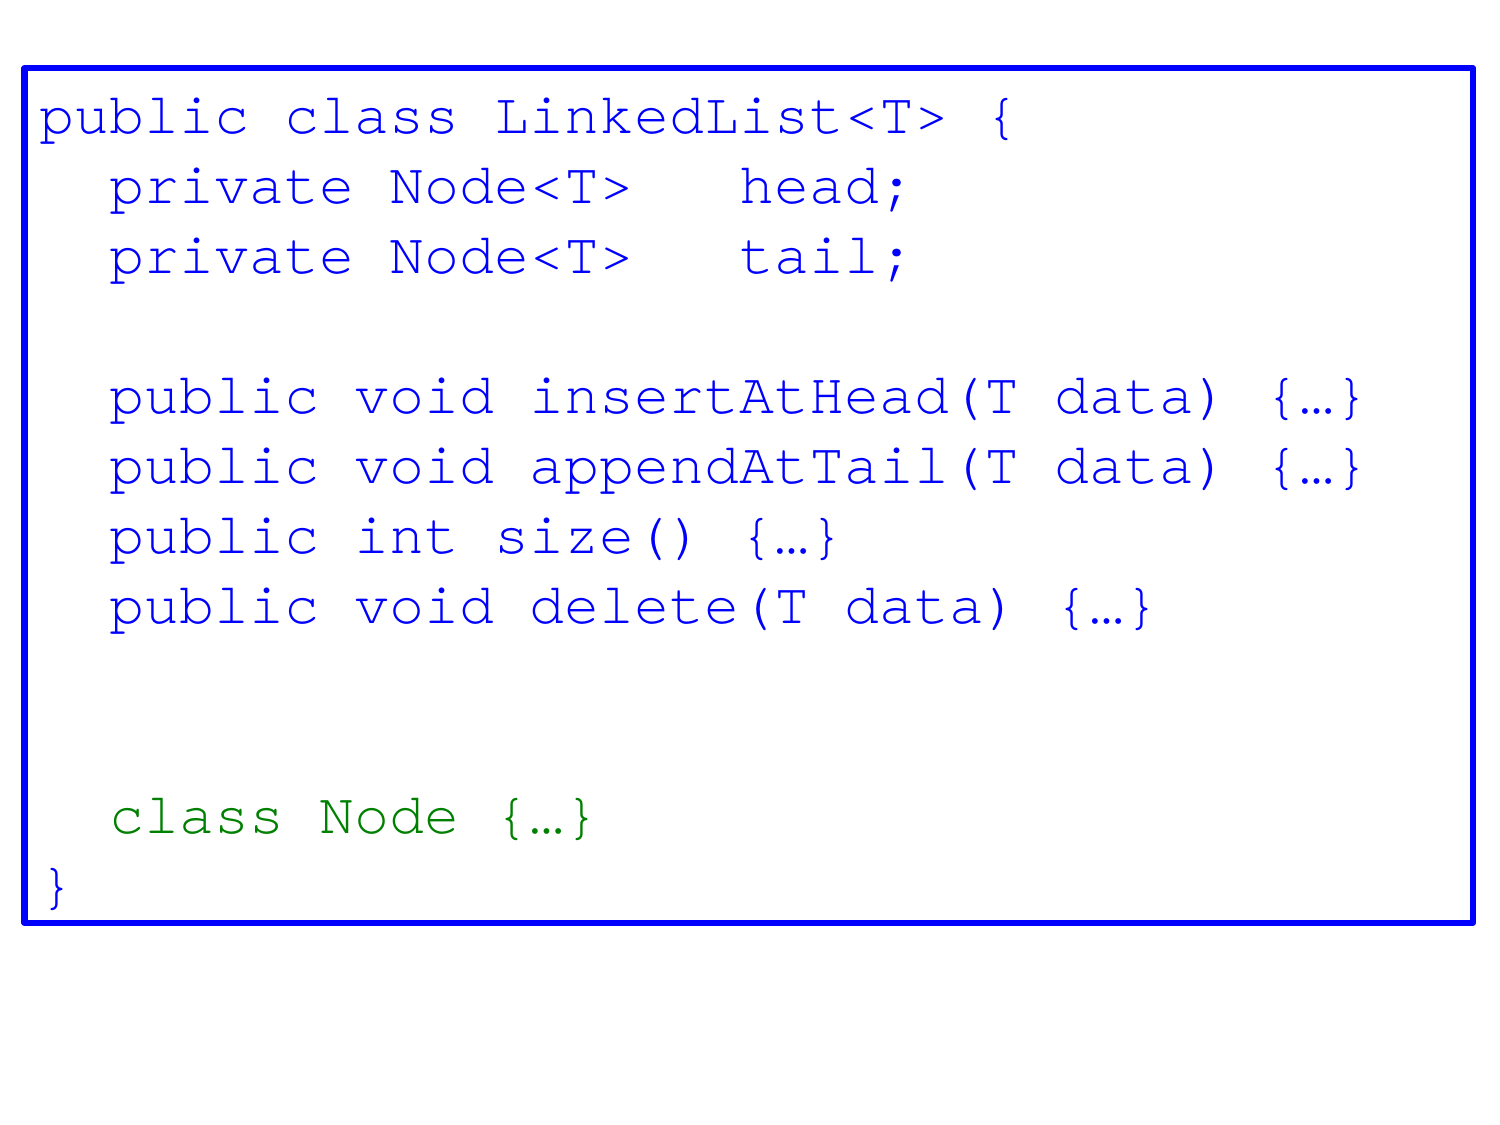

public class LinkedList<T> {
  private Node<T>   head;
  private Node<T>   tail;

  public void insertAtHead(T data) {…}
  public void appendAtTail(T data) {…}
  public int size() {…}
  public void delete(T data) {…}

  class Node {…}
}